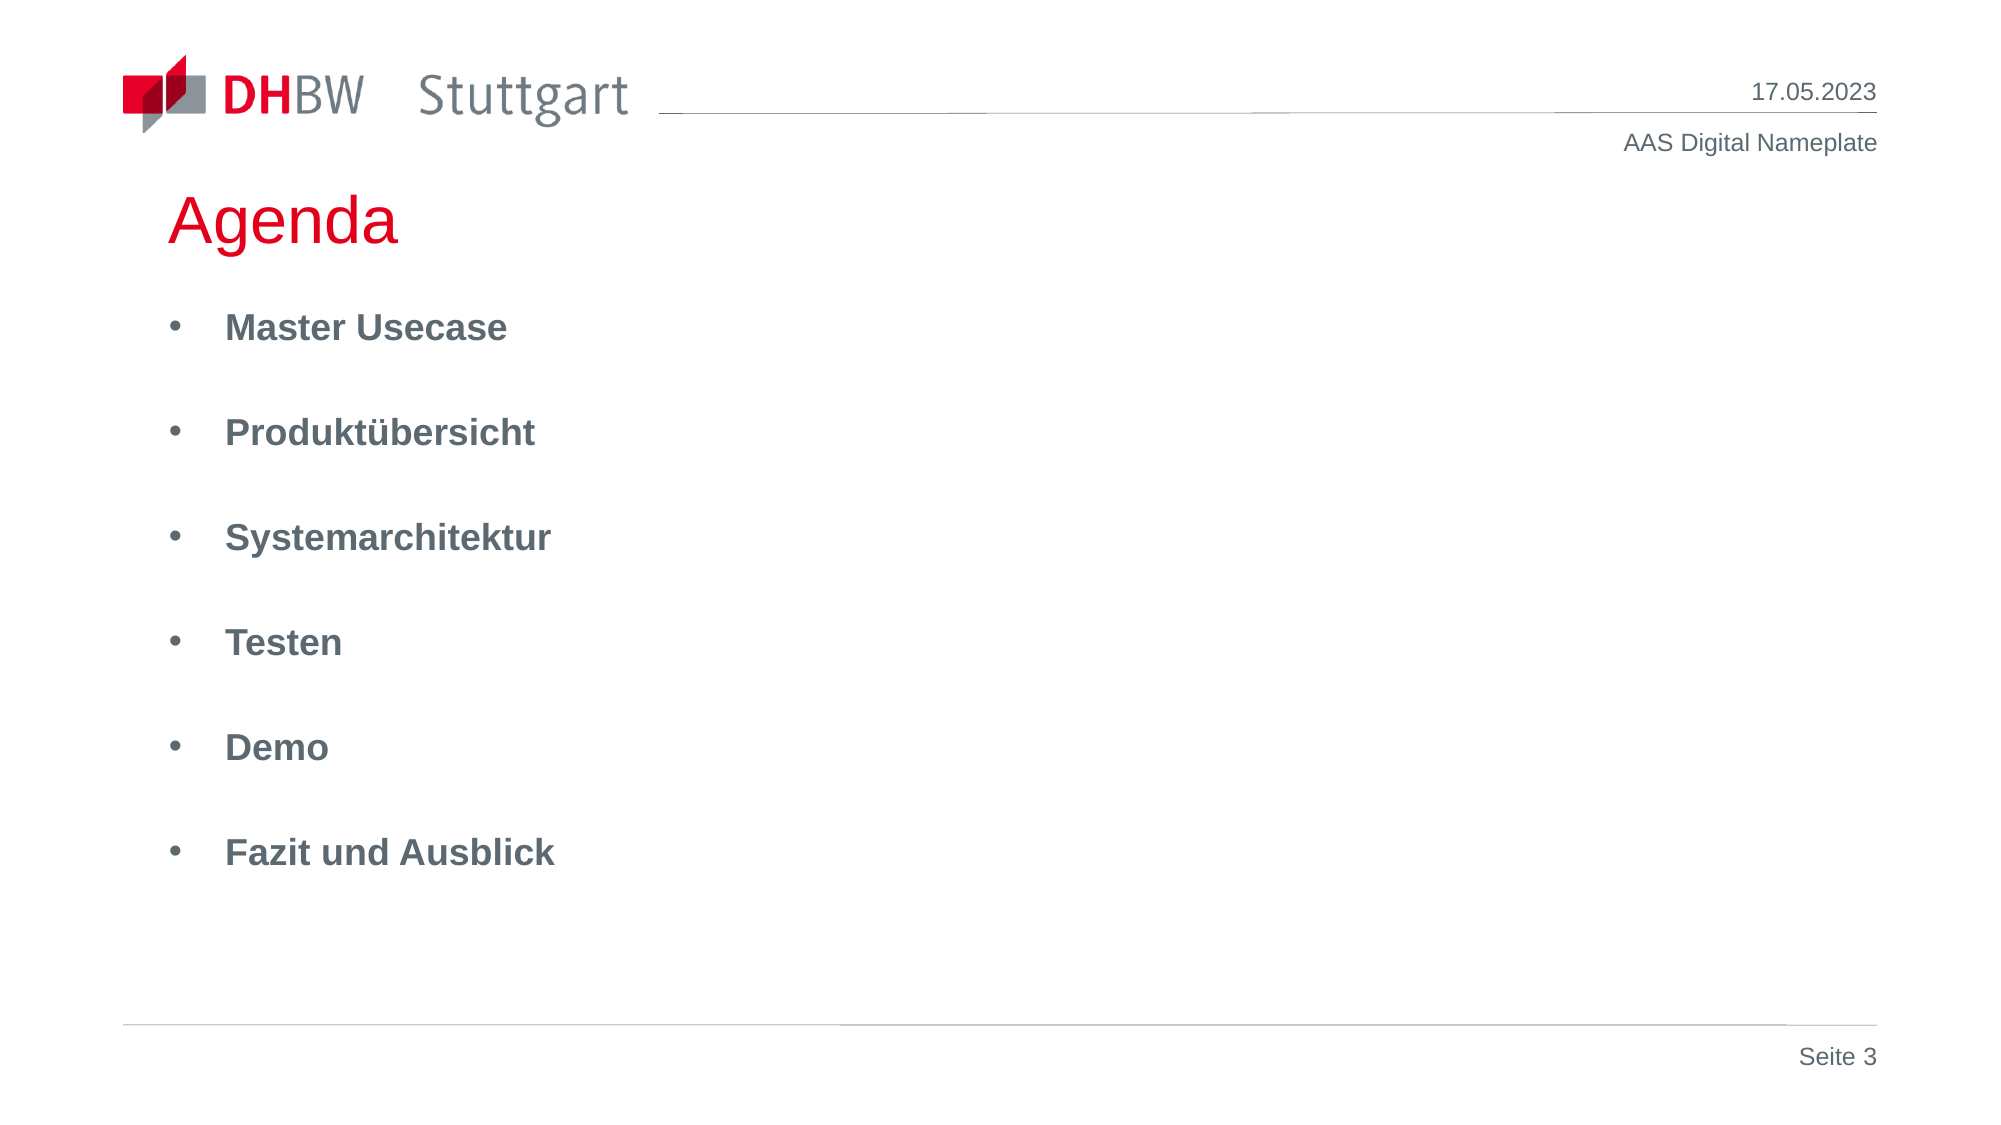

17.05.2023
# Agenda
Master Usecase

Produktübersicht

Systemarchitektur

Testen

Demo

Fazit und Ausblick

Seite 3